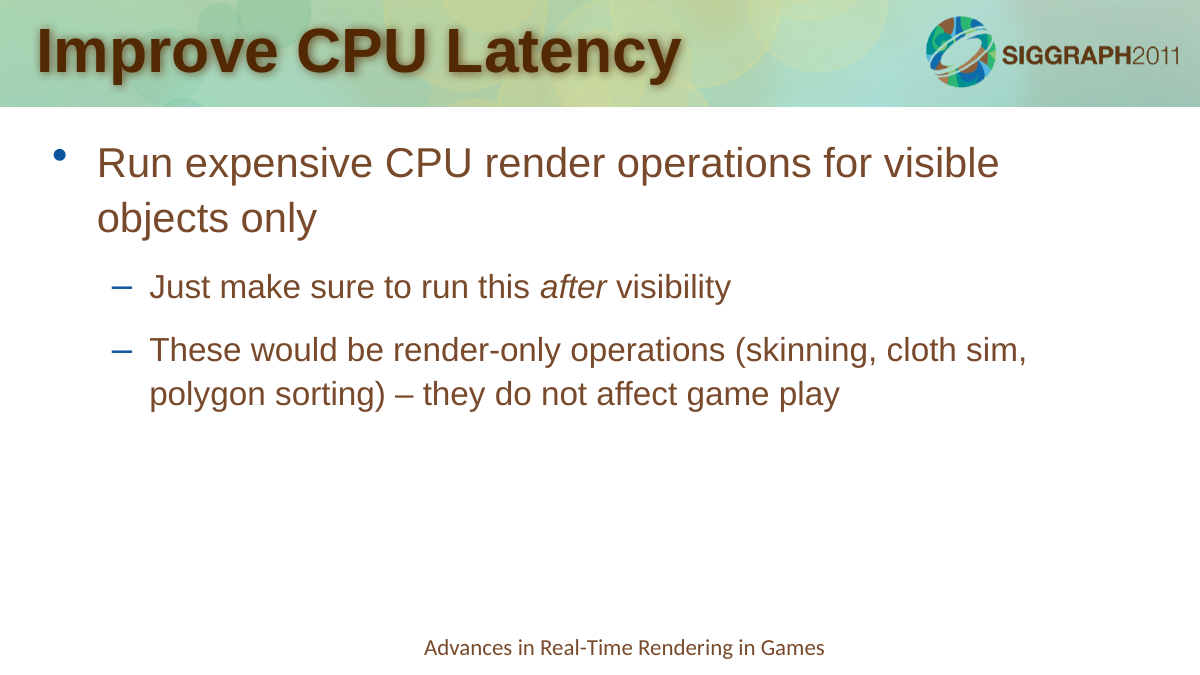

# Improve CPU Latency
Run expensive CPU render operations for visible objects only
Just make sure to run this after visibility
These would be render-only operations (skinning, cloth sim, polygon sorting) – they do not affect game play